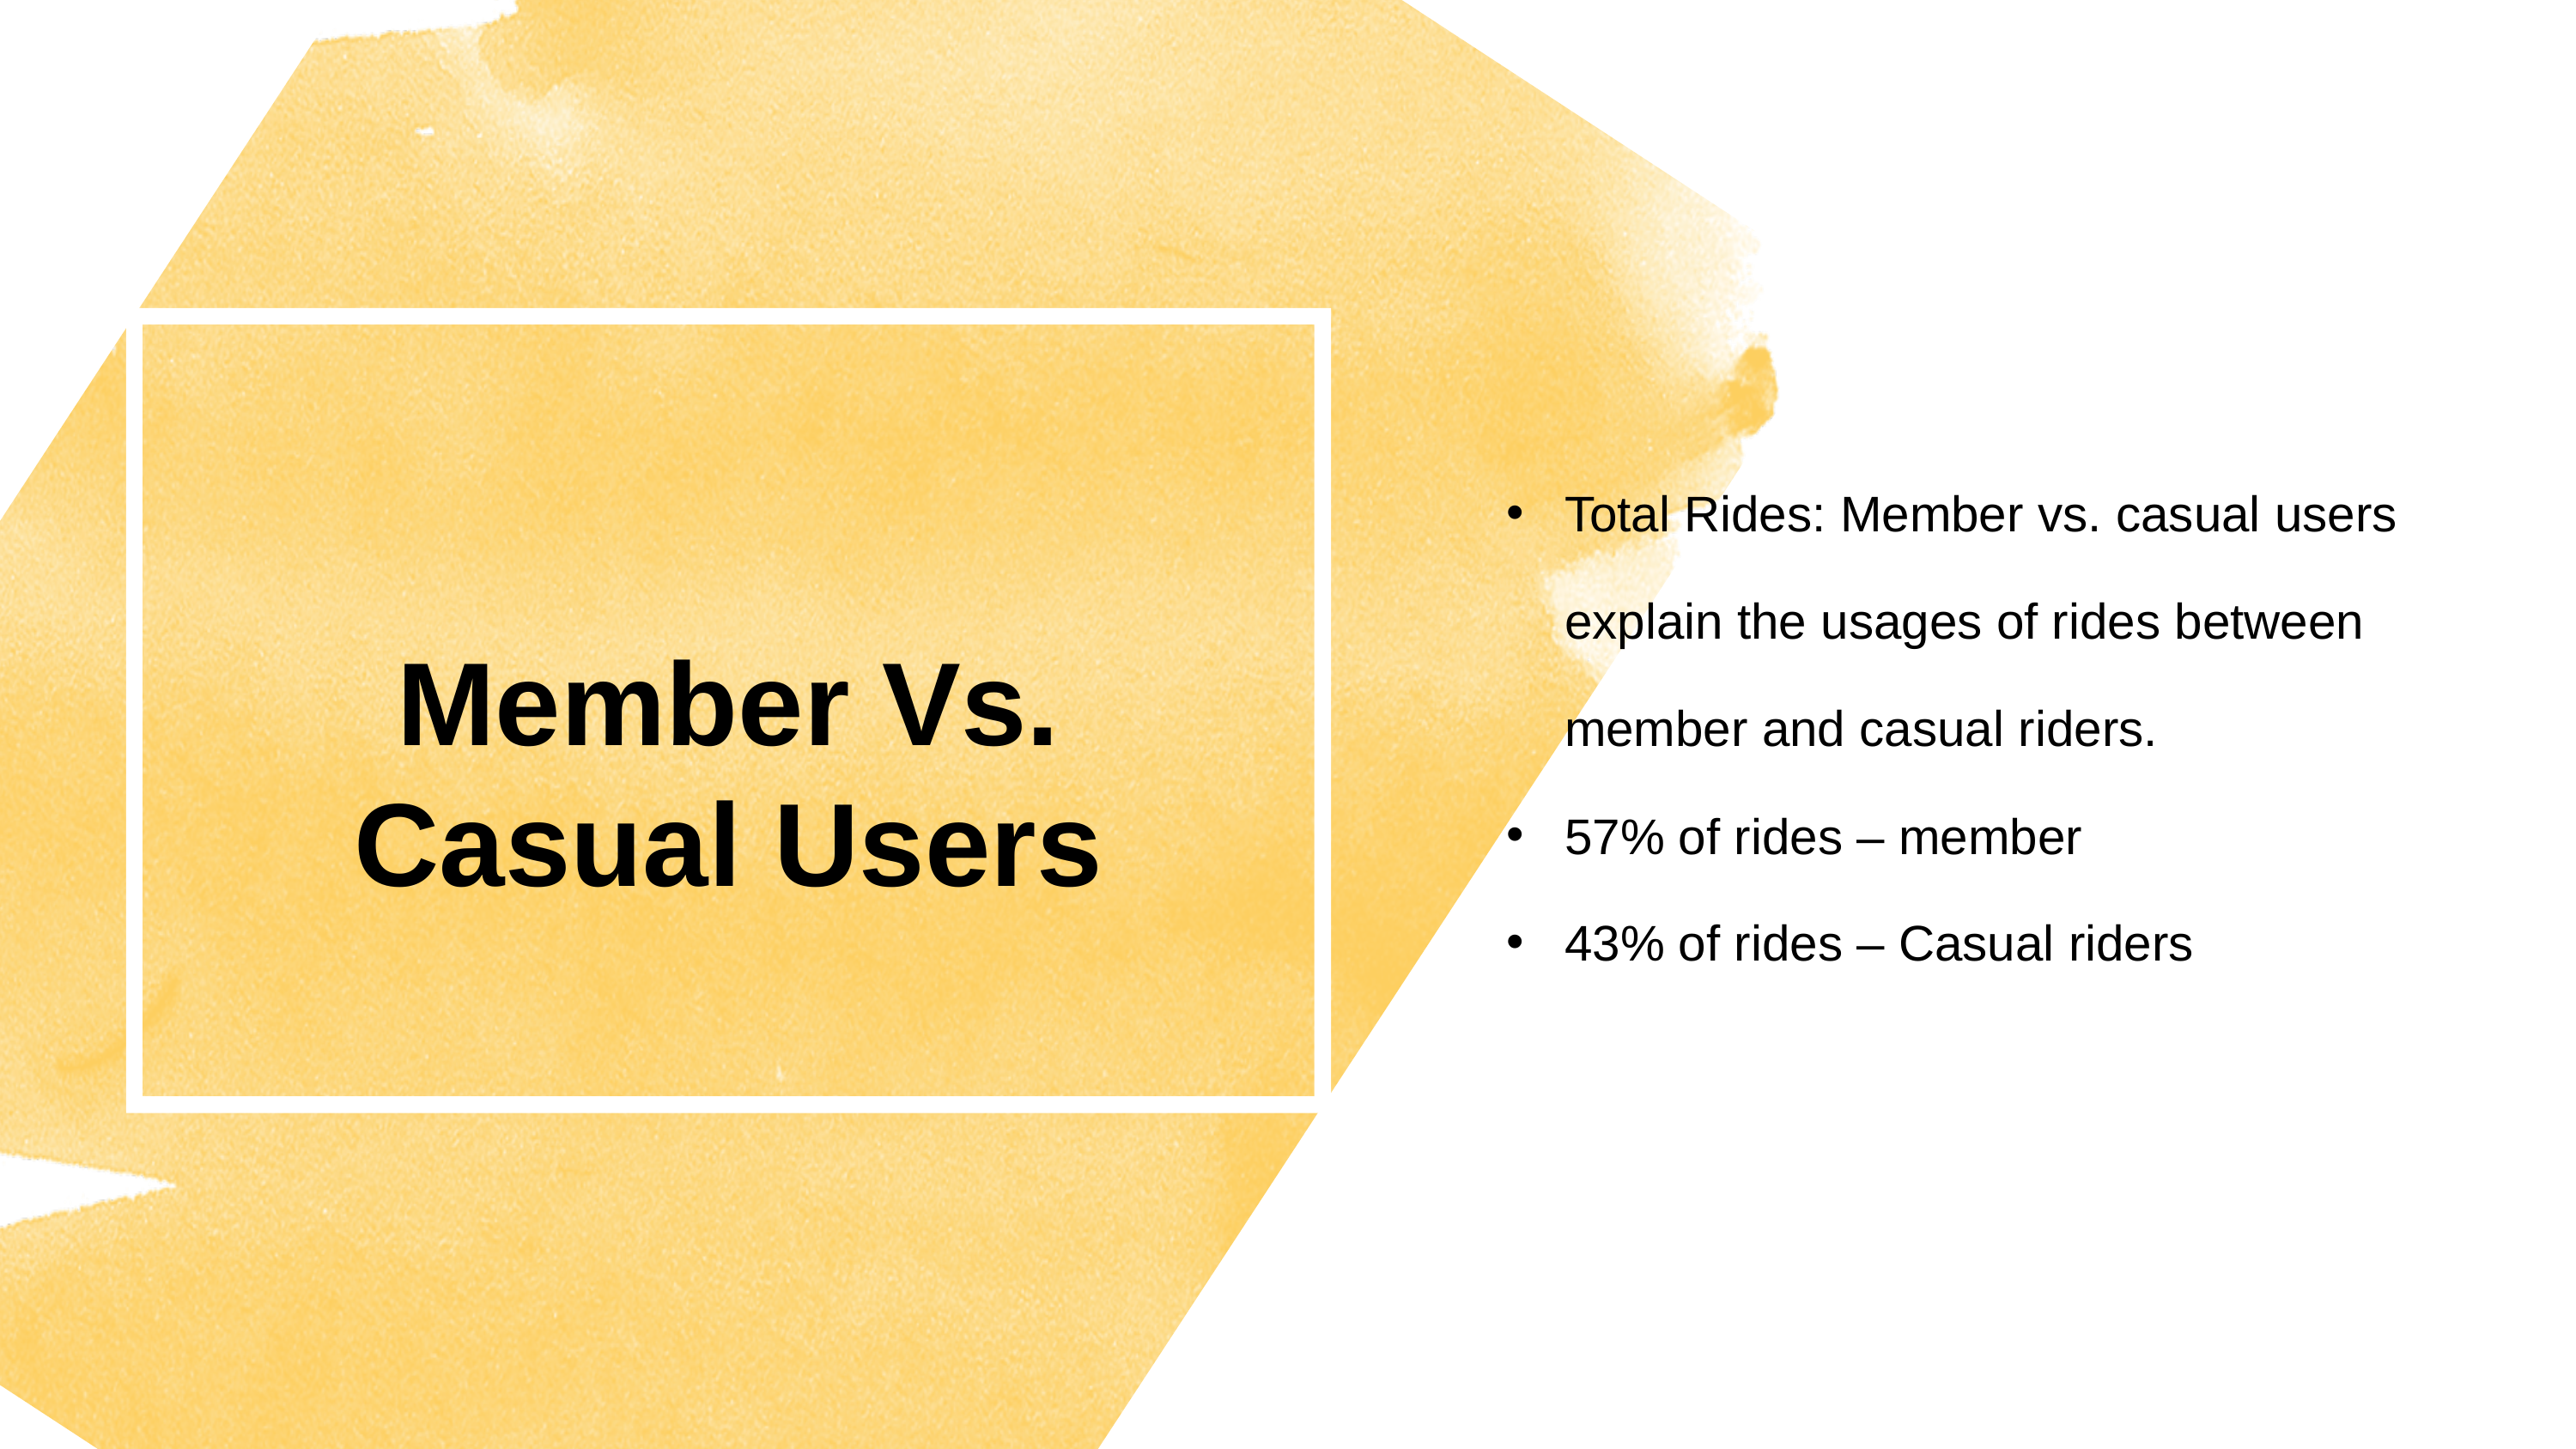

Total Rides: Member vs. casual users explain the usages of rides between member and casual riders.
57% of rides – member
43% of rides – Casual riders

Member Vs. Casual Users